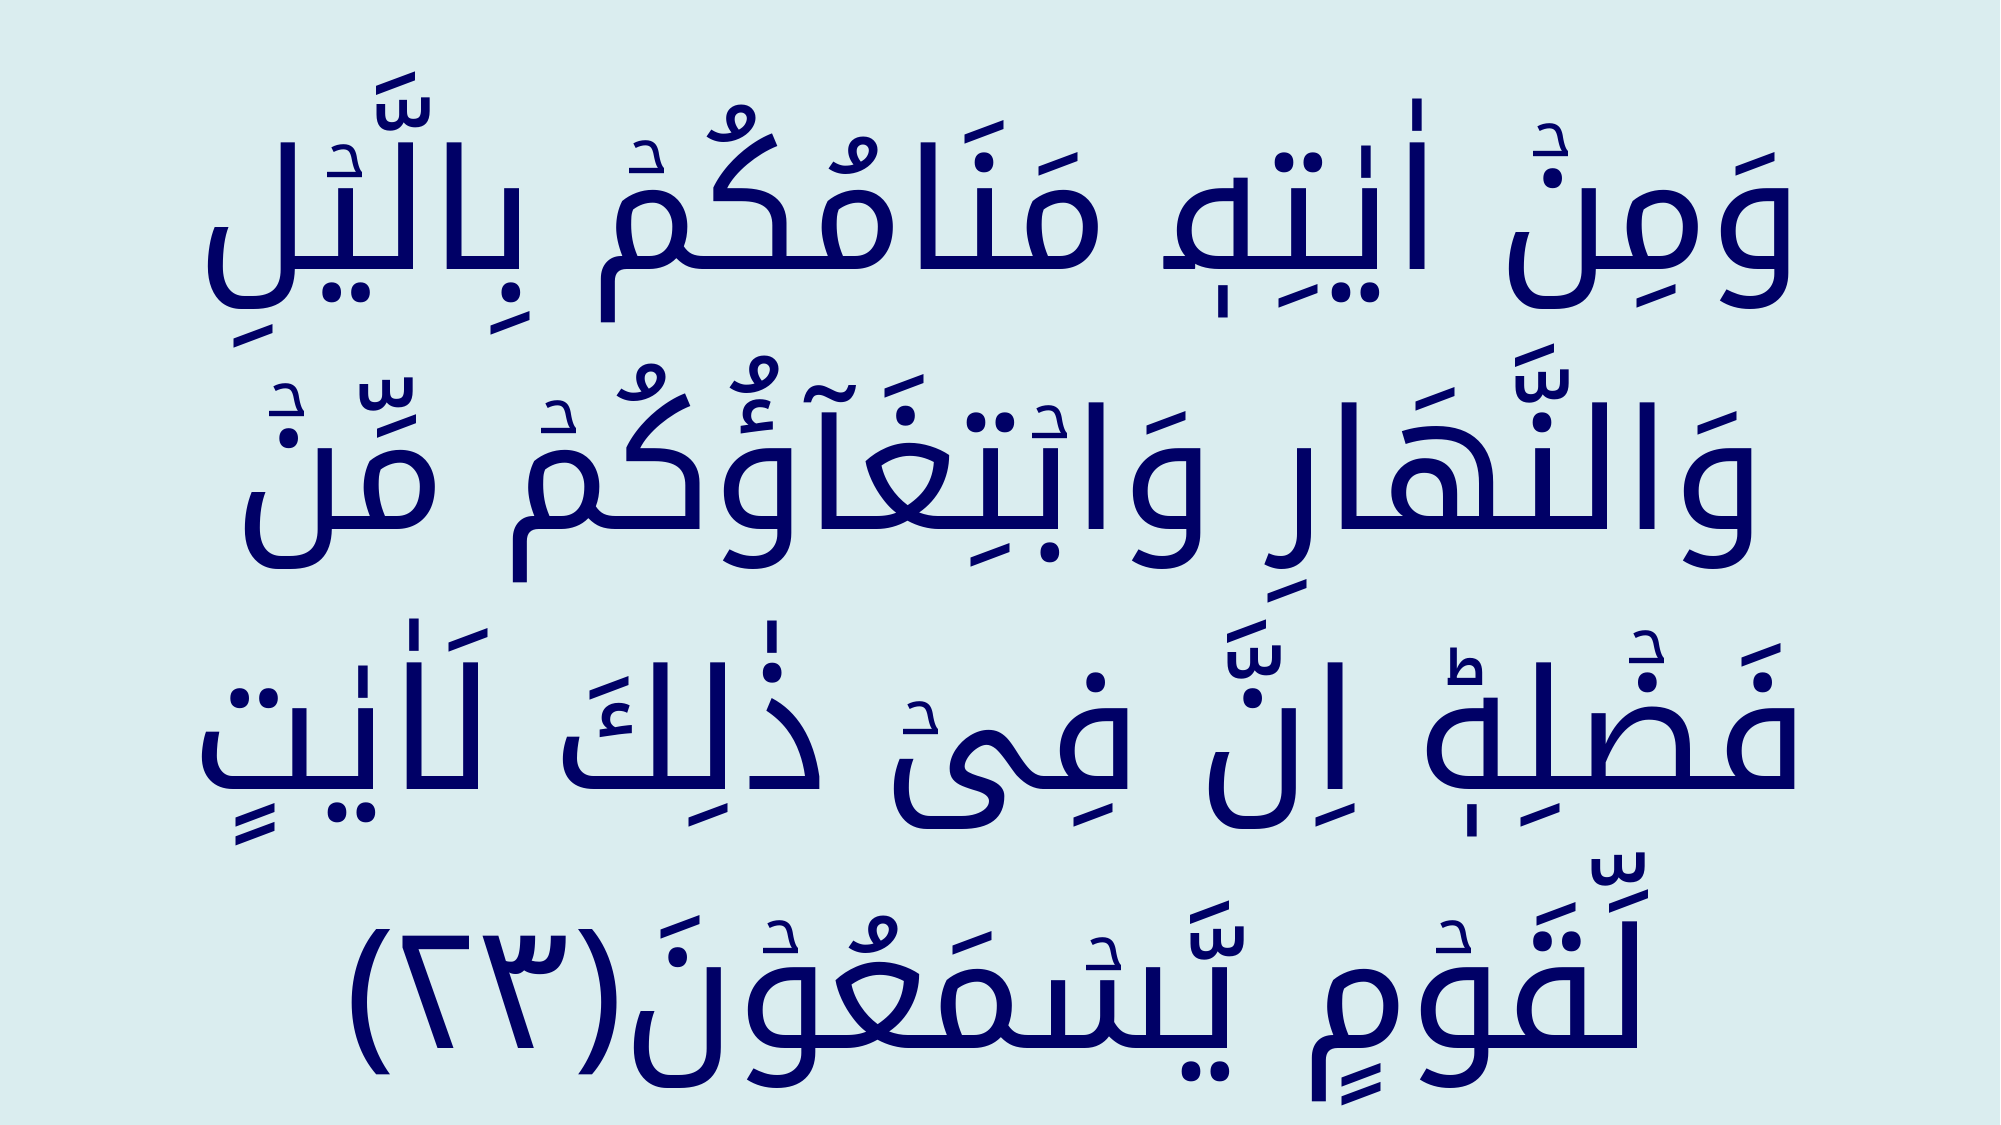

وَمِنۡ اٰيٰتِهٖ مَنَامُكُمۡ بِالَّيۡلِ وَالنَّهَارِ وَابۡتِغَآؤُكُمۡ مِّنۡ فَضۡلِهٖ‌ؕ اِنَّ فِىۡ ذٰلِكَ لَاٰيٰتٍ لِّقَوۡمٍ يَّسۡمَعُوۡنَ‏﴿﻿۲۳﻿﴾